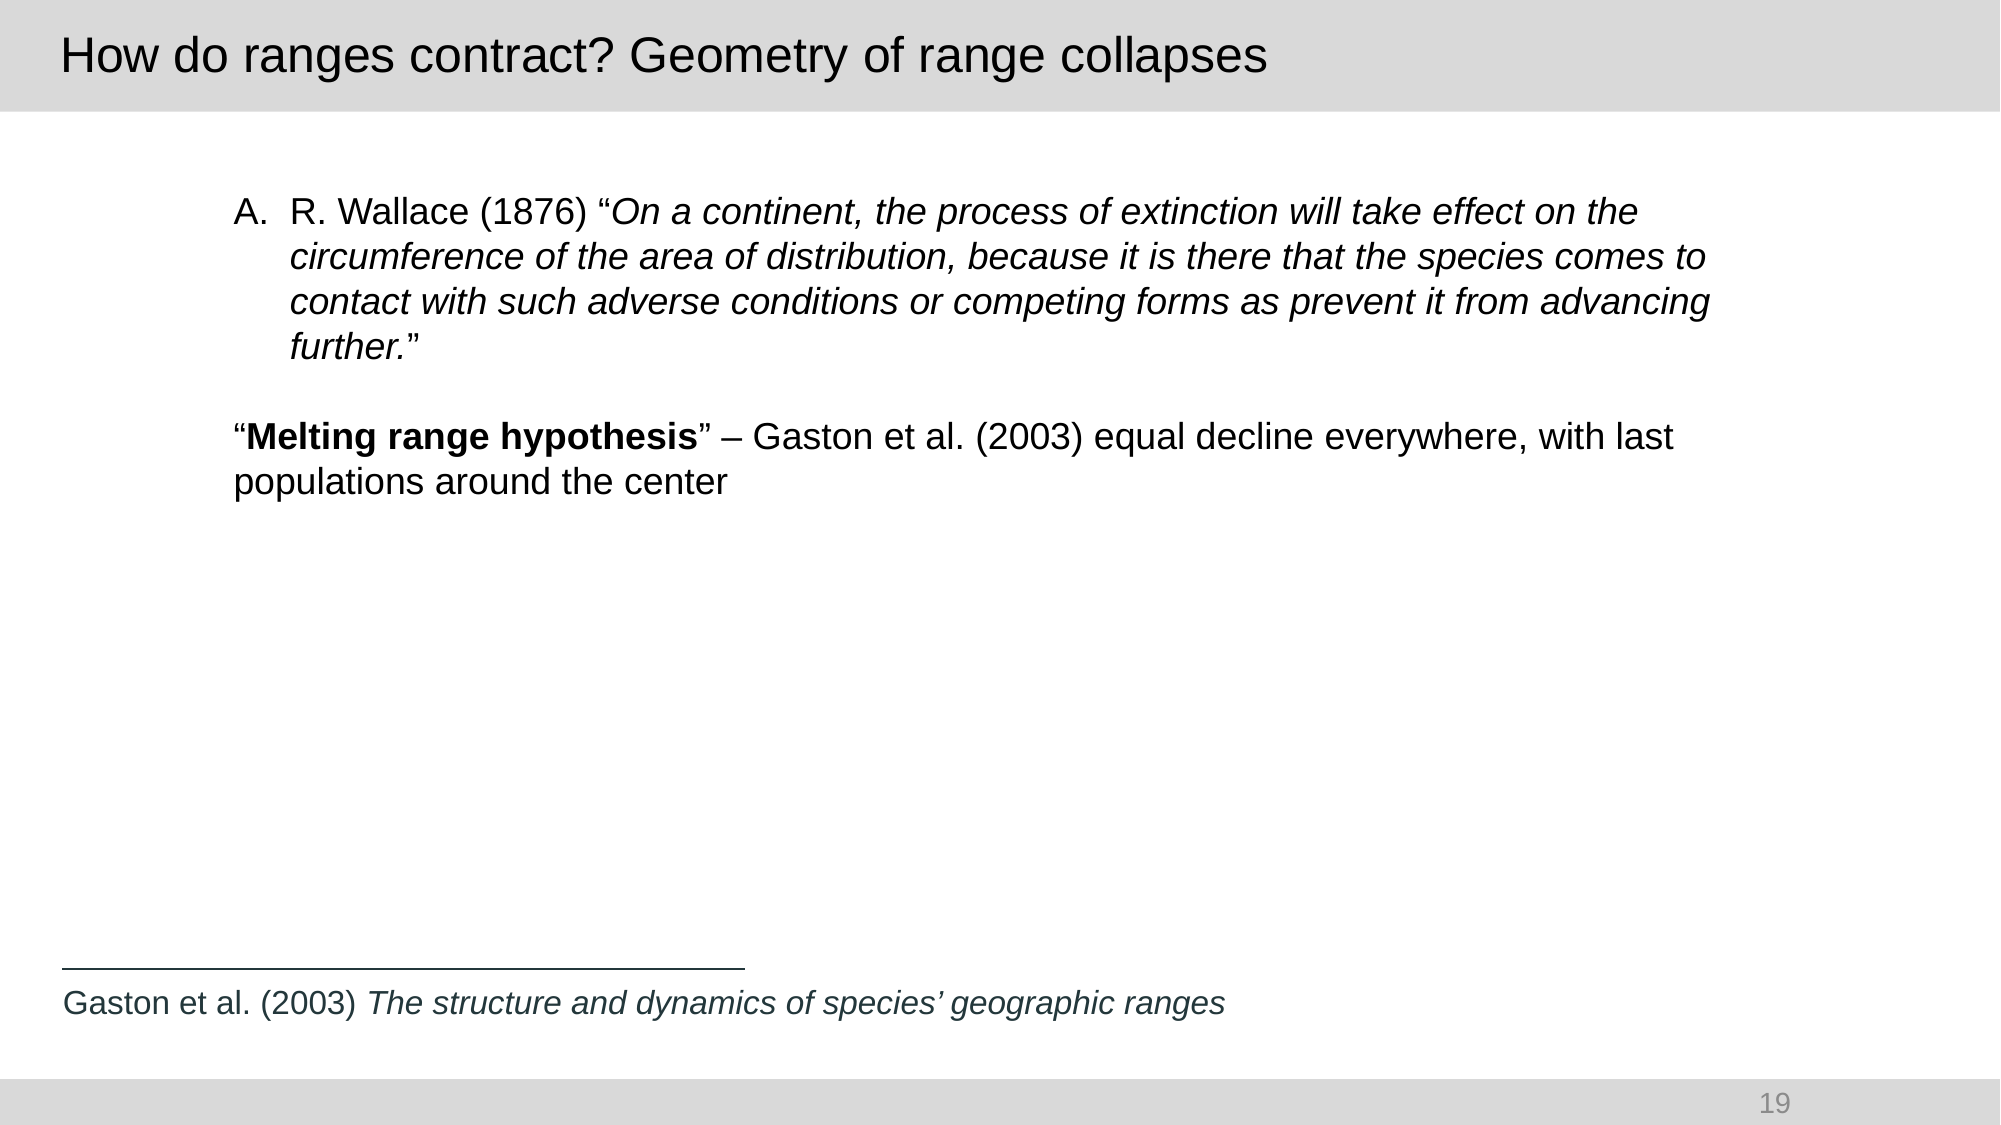

# How do ranges contract? Geometry of range collapses
R. Wallace (1876) “On a continent, the process of extinction will take effect on the circumference of the area of distribution, because it is there that the species comes to contact with such adverse conditions or competing forms as prevent it from advancing further.”

“Melting range hypothesis” – Gaston et al. (2003) equal decline everywhere, with last populations around the center

Gaston et al. (2003) The structure and dynamics of species’ geographic ranges

19